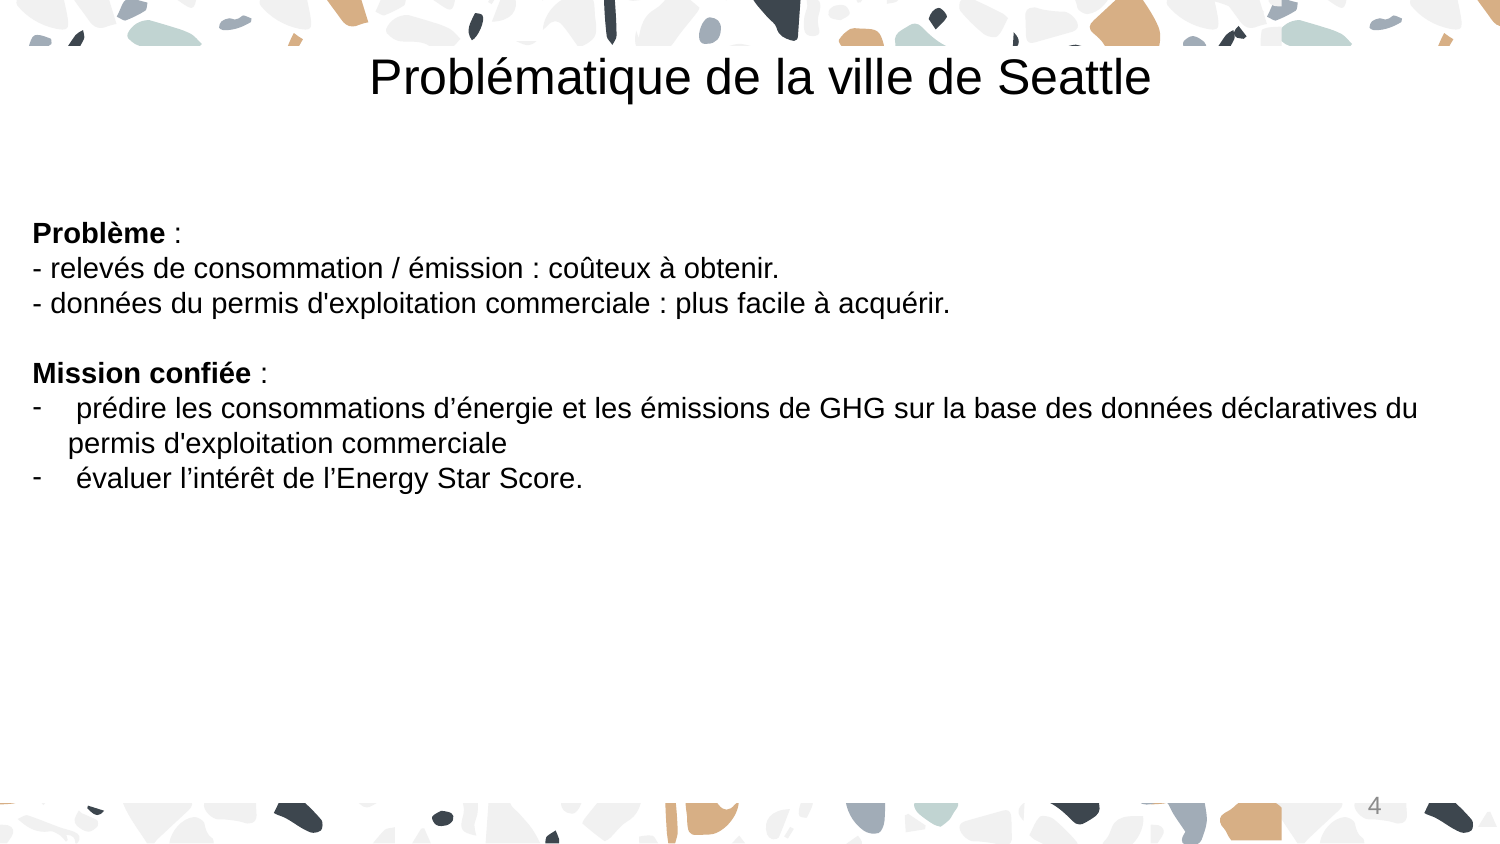

Problématique de la ville de Seattle
Problème :
- relevés de consommation / émission : coûteux à obtenir.
- données du permis d'exploitation commerciale : plus facile à acquérir.

Mission confiée :
 prédire les consommations d’énergie et les émissions de GHG sur la base des données déclaratives du permis d'exploitation commerciale
 évaluer l’intérêt de l’Energy Star Score.

4